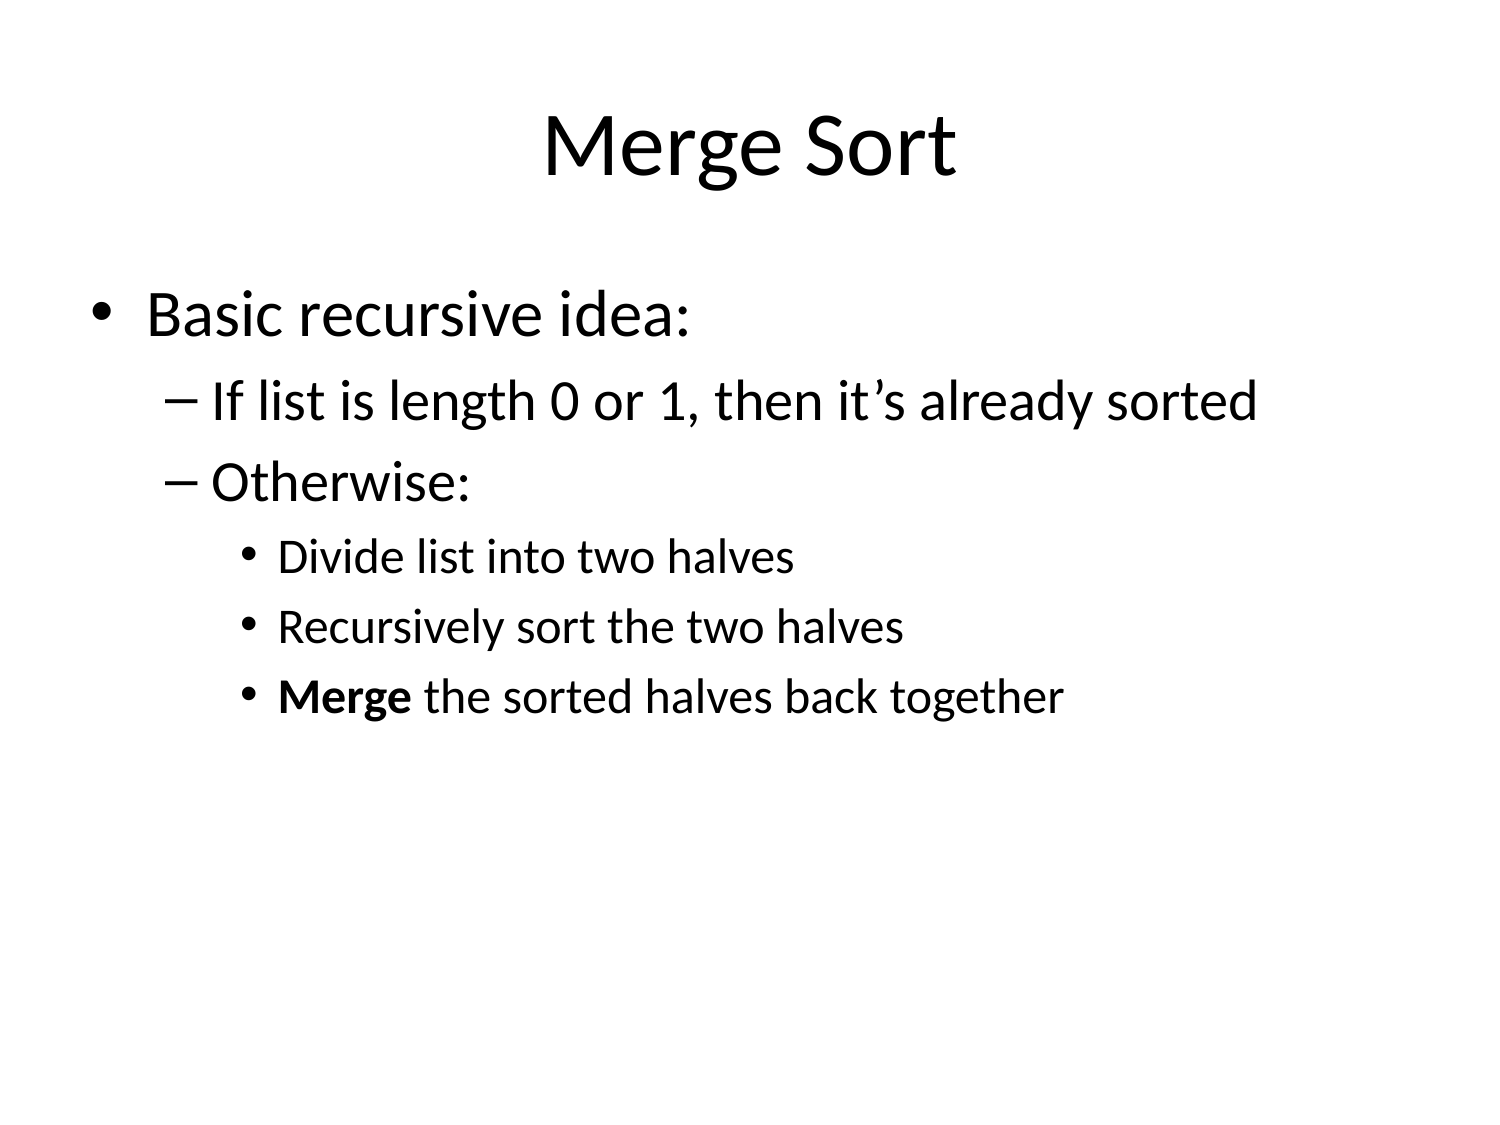

# Merge Sort
Basic recursive idea:
If list is length 0 or 1, then it’s already sorted
Otherwise:
Divide list into two halves
Recursively sort the two halves
Merge the sorted halves back together